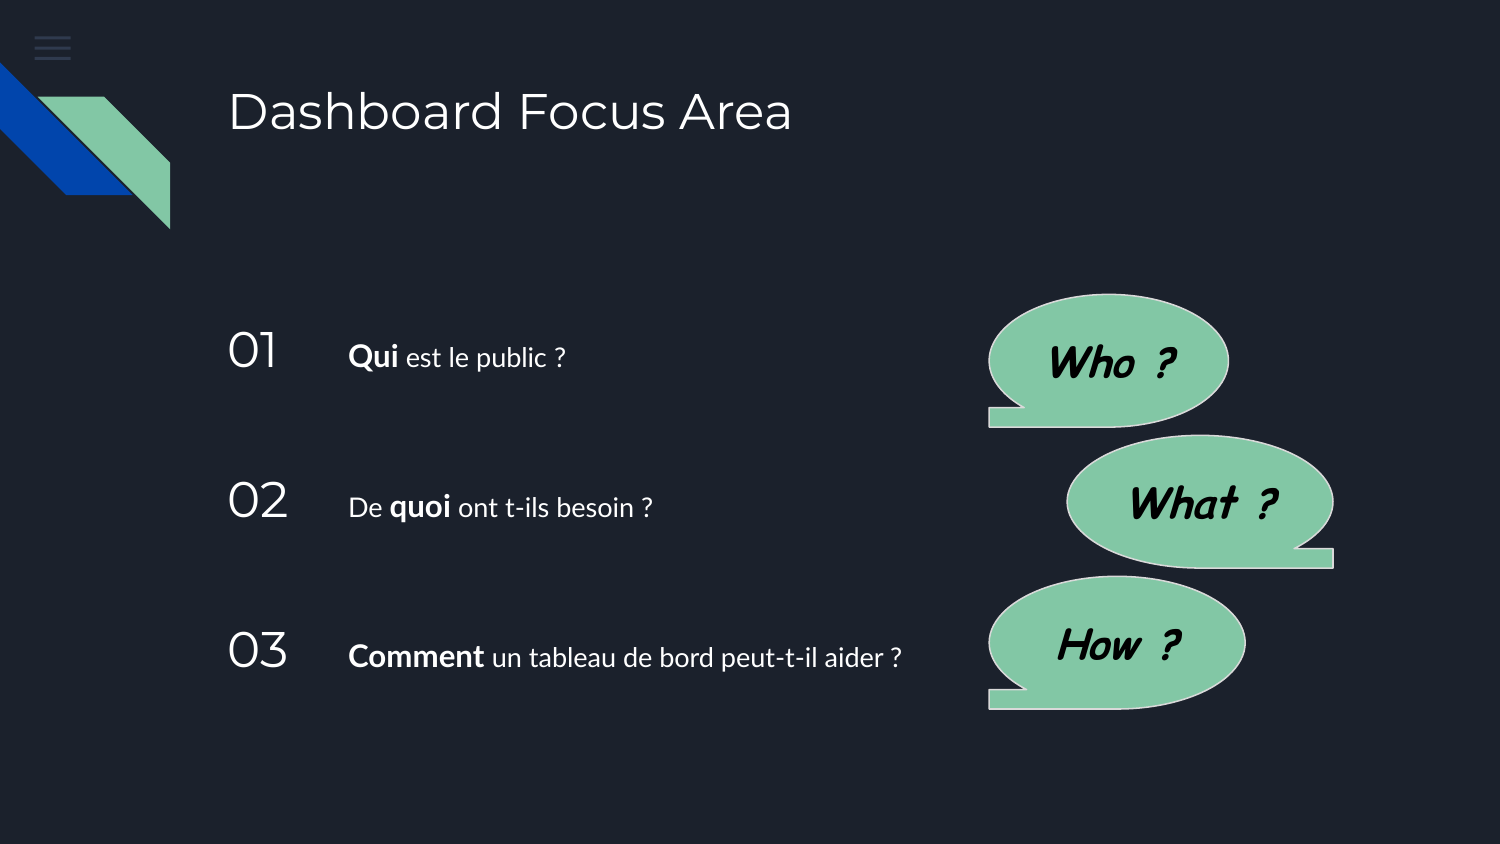

# Dashboard Focus Area
Who ?
01

Qui est le public ?
What ?
02

De quoi ont t-ils besoin ?
How ?
03
Comment un tableau de bord peut-t-il aider ?